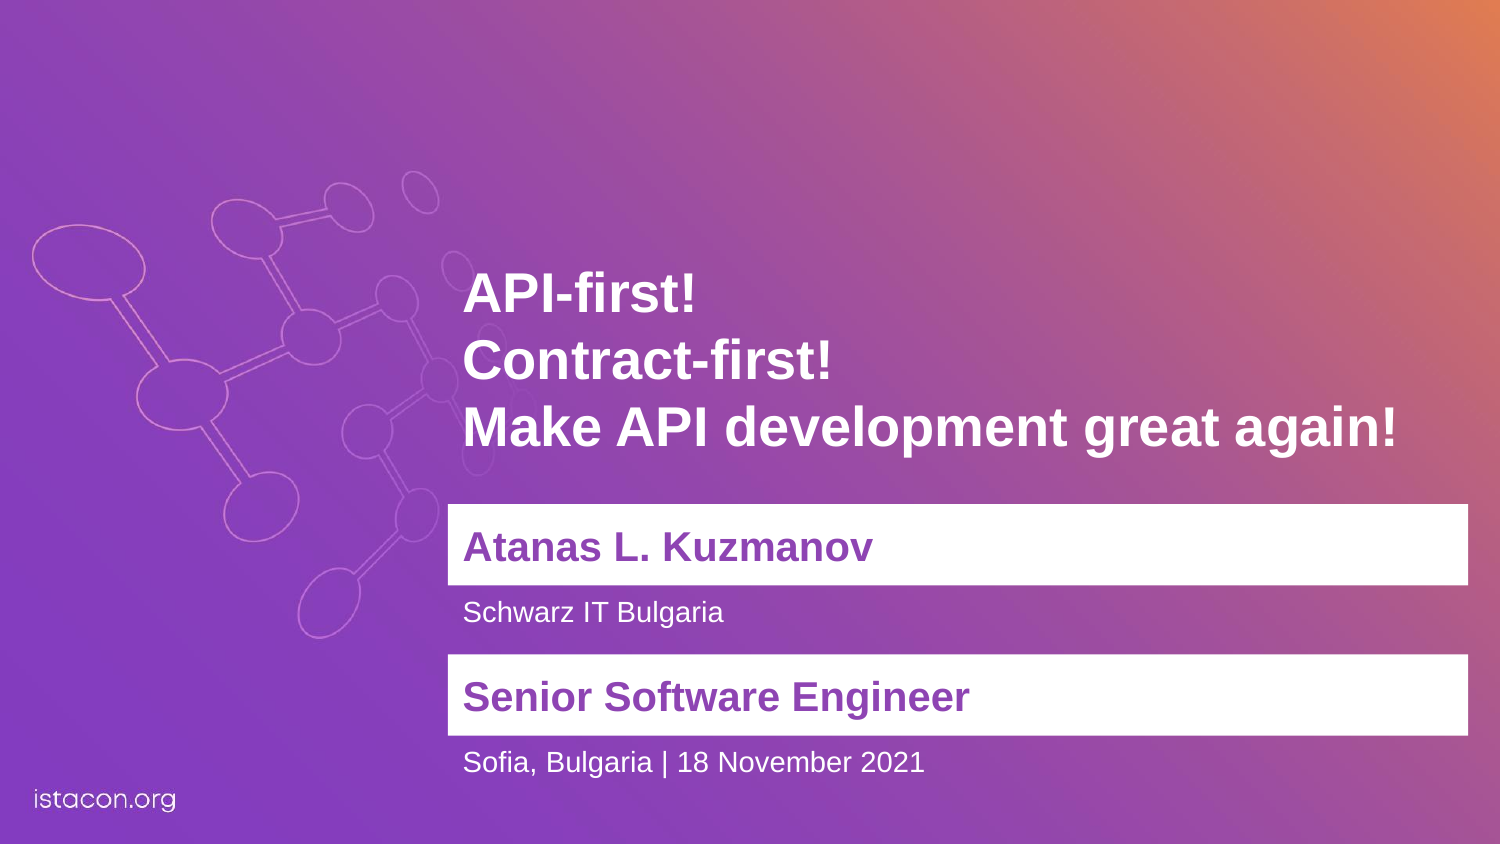

# API-first! Contract-first! Make API development great again!
Atanas L. Kuzmanov
Schwarz IT Bulgaria

Senior Software Engineer
Sofia, Bulgaria | 18 November 2021